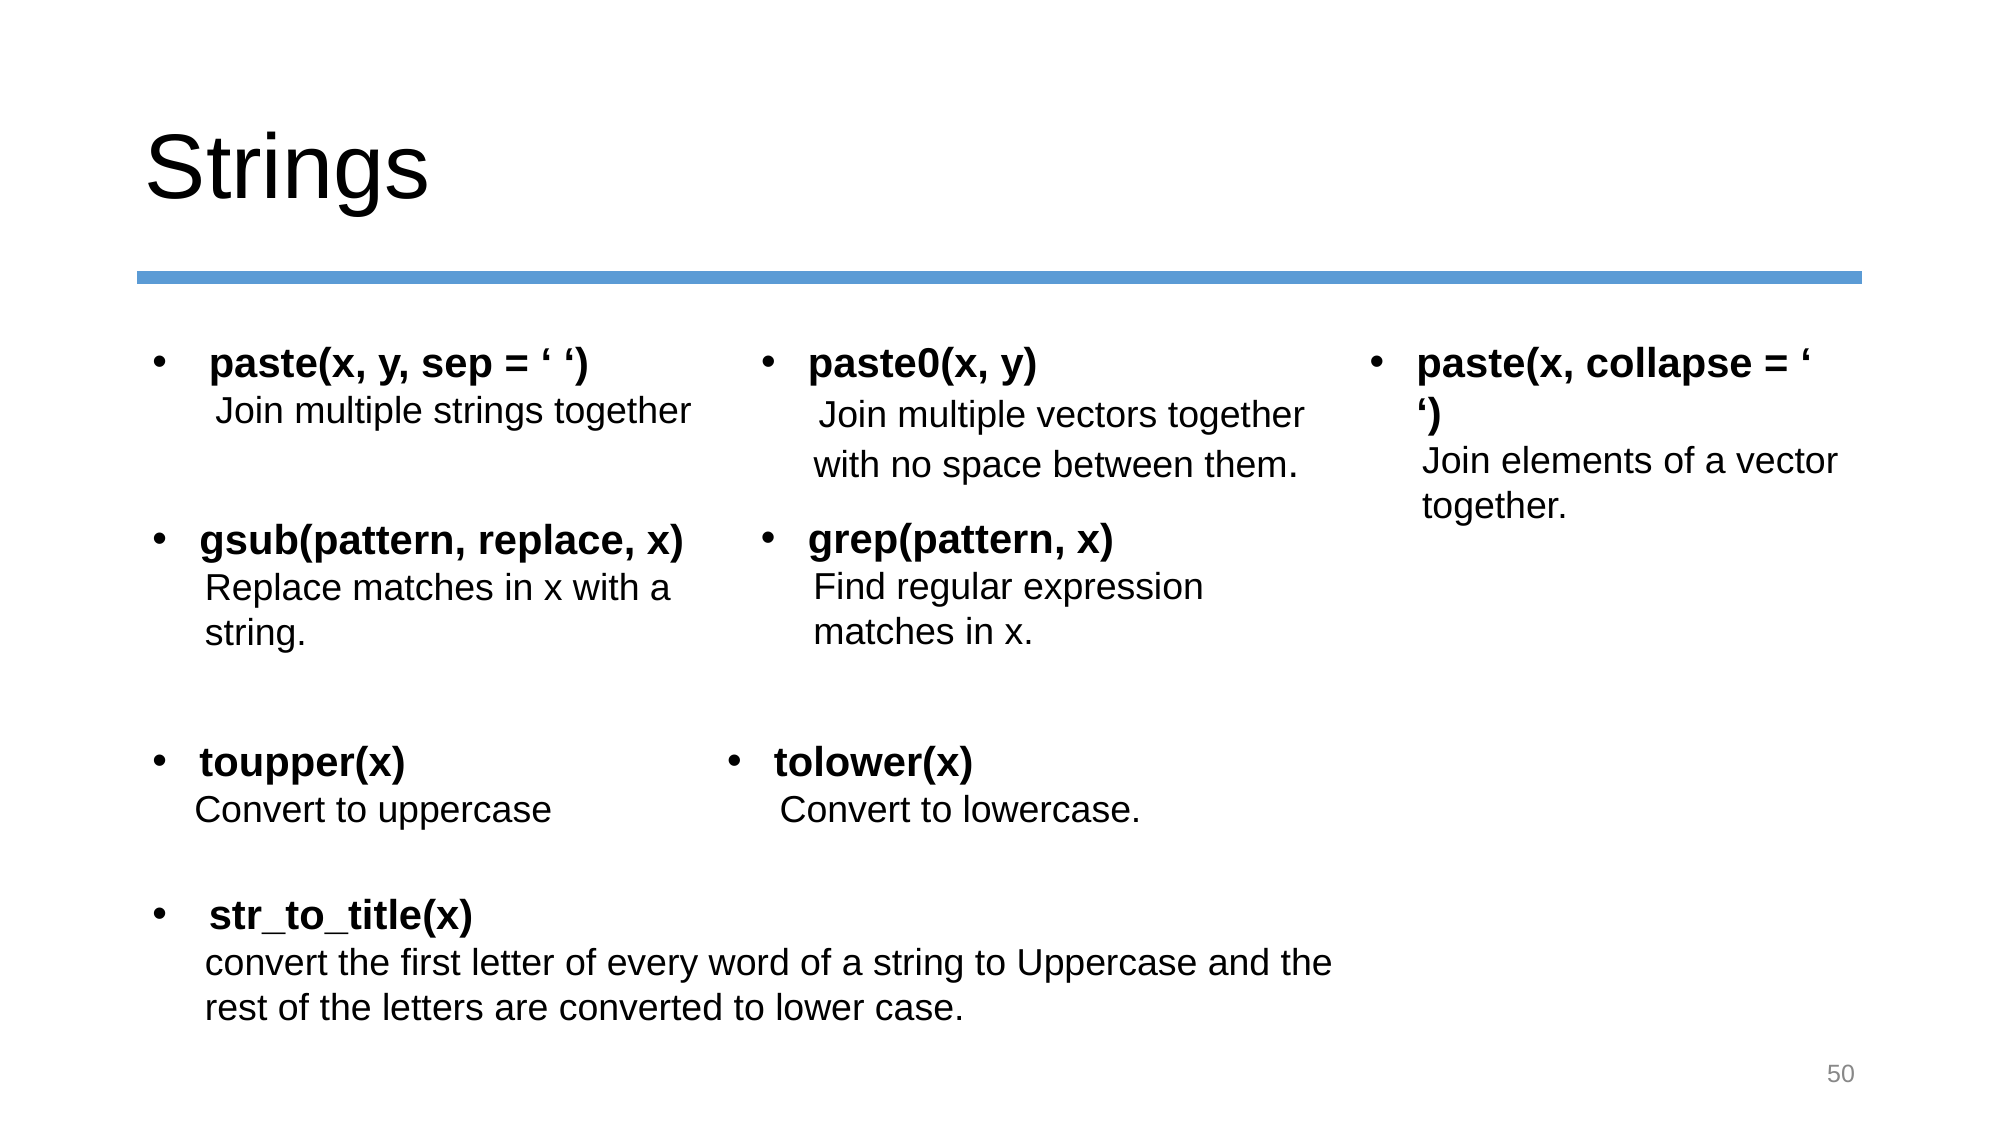

# Strings

paste(x, y, sep = ‘ ‘)
      Join multiple strings together
paste0(x, y)
     Join multiple vectors together
     with no space between them.
paste(x, collapse = ‘ ‘)
     Join elements of a vector
     together.
grep(pattern, x)
     Find regular expression
     matches in x.
gsub(pattern, replace, x)
     Replace matches in x with a
     string.
toupper(x)
    Convert to uppercase
tolower(x)
     Convert to lowercase.
str_to_title(x)
     convert the first letter of every word of a string to Uppercase and the
     rest of the letters are converted to lower case.
50